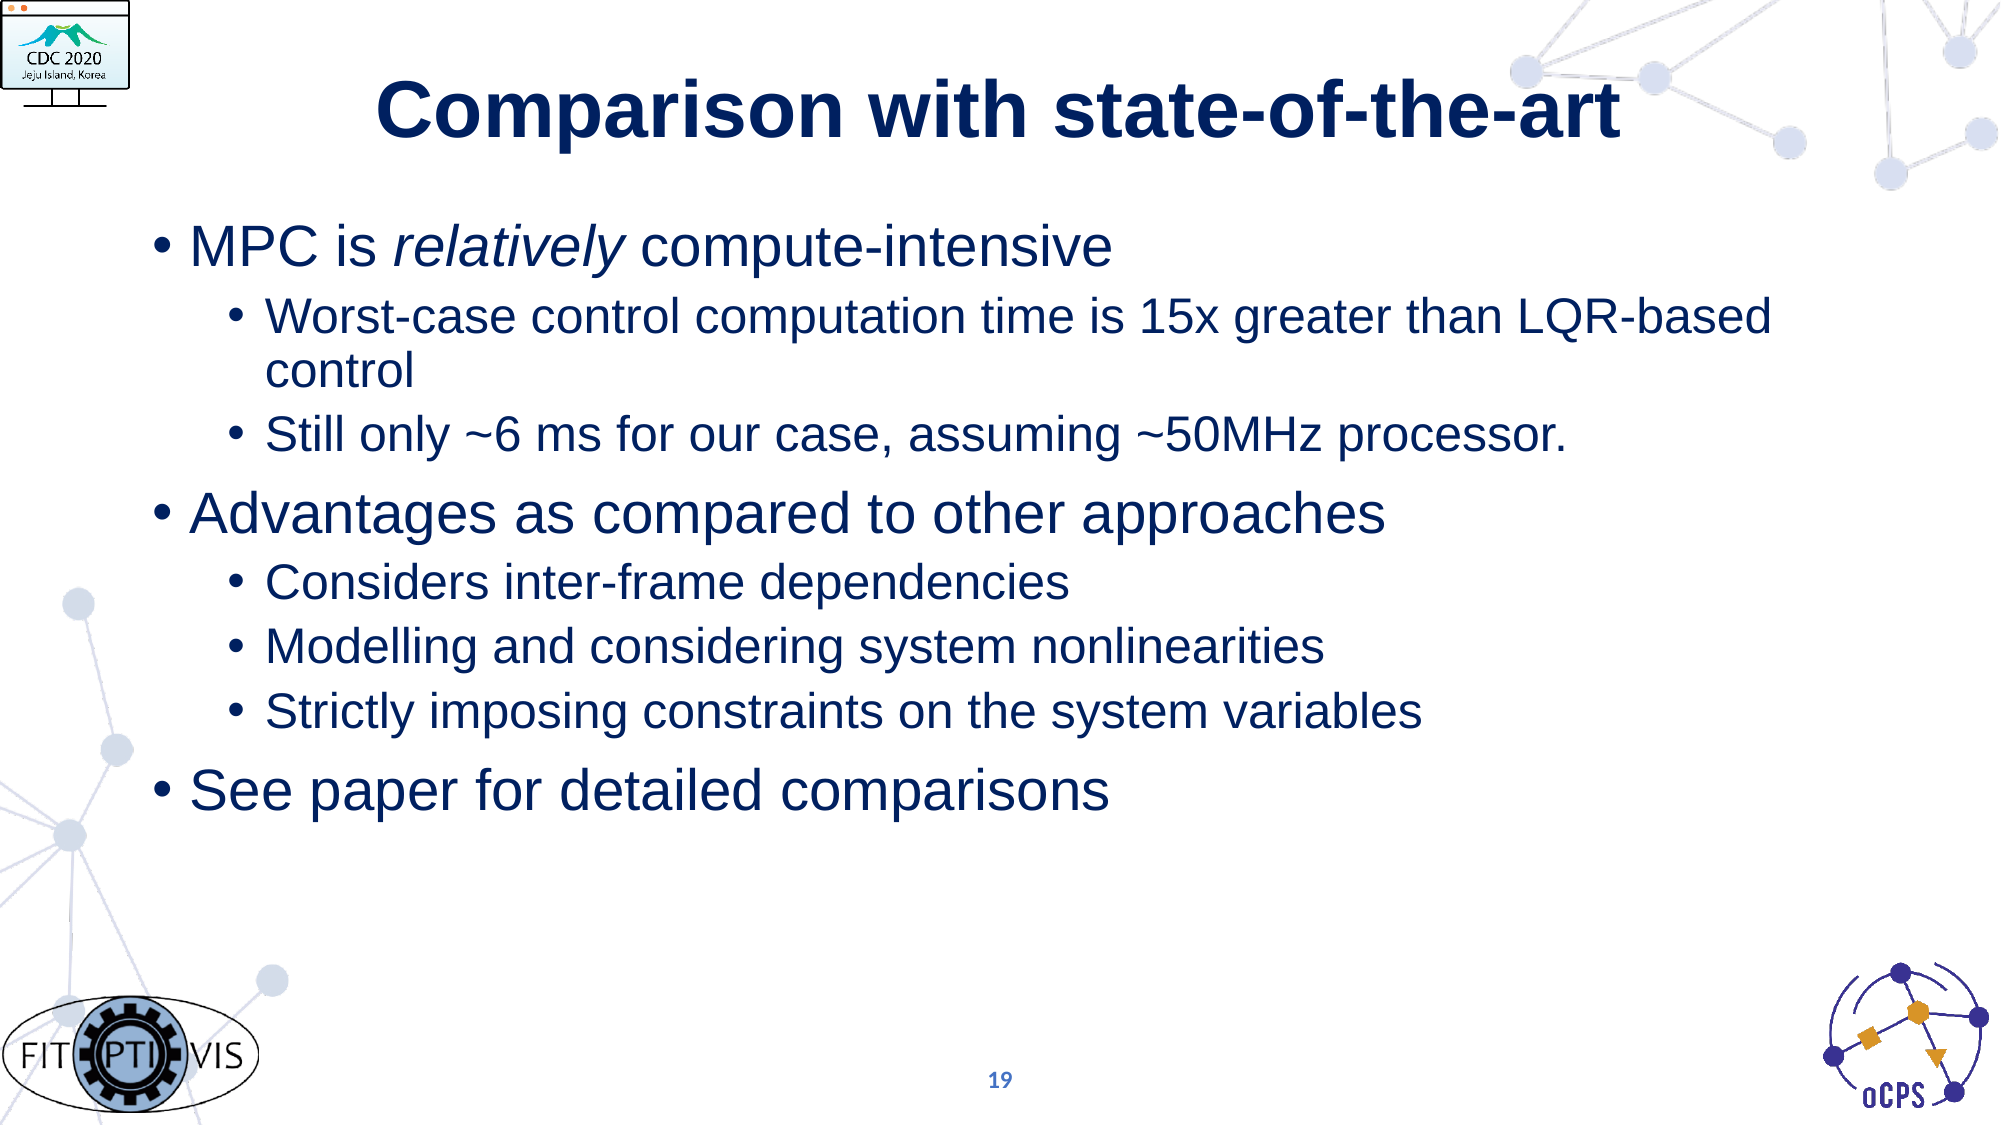

# Comparison with state-of-the-art
MPC is relatively compute-intensive
Worst-case control computation time is 15x greater than LQR-based control
Still only ~6 ms for our case, assuming ~50MHz processor.
Advantages as compared to other approaches
Considers inter-frame dependencies
Modelling and considering system nonlinearities
Strictly imposing constraints on the system variables
See paper for detailed comparisons
19